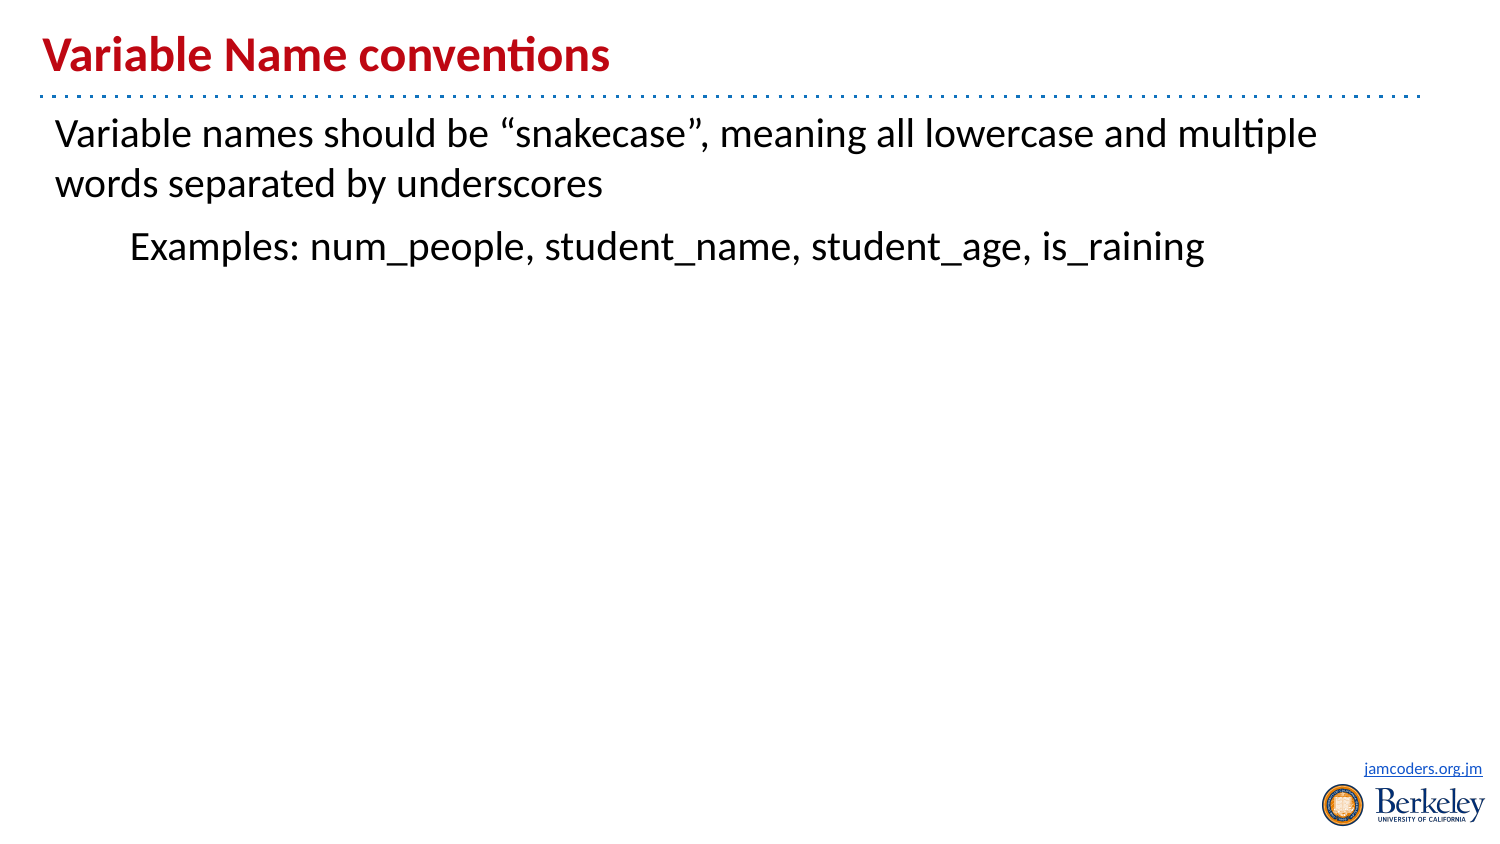

# Variable Name conventions
Variable names should be “snakecase”, meaning all lowercase and multiple words separated by underscores
Examples: num_people, student_name, student_age, is_raining